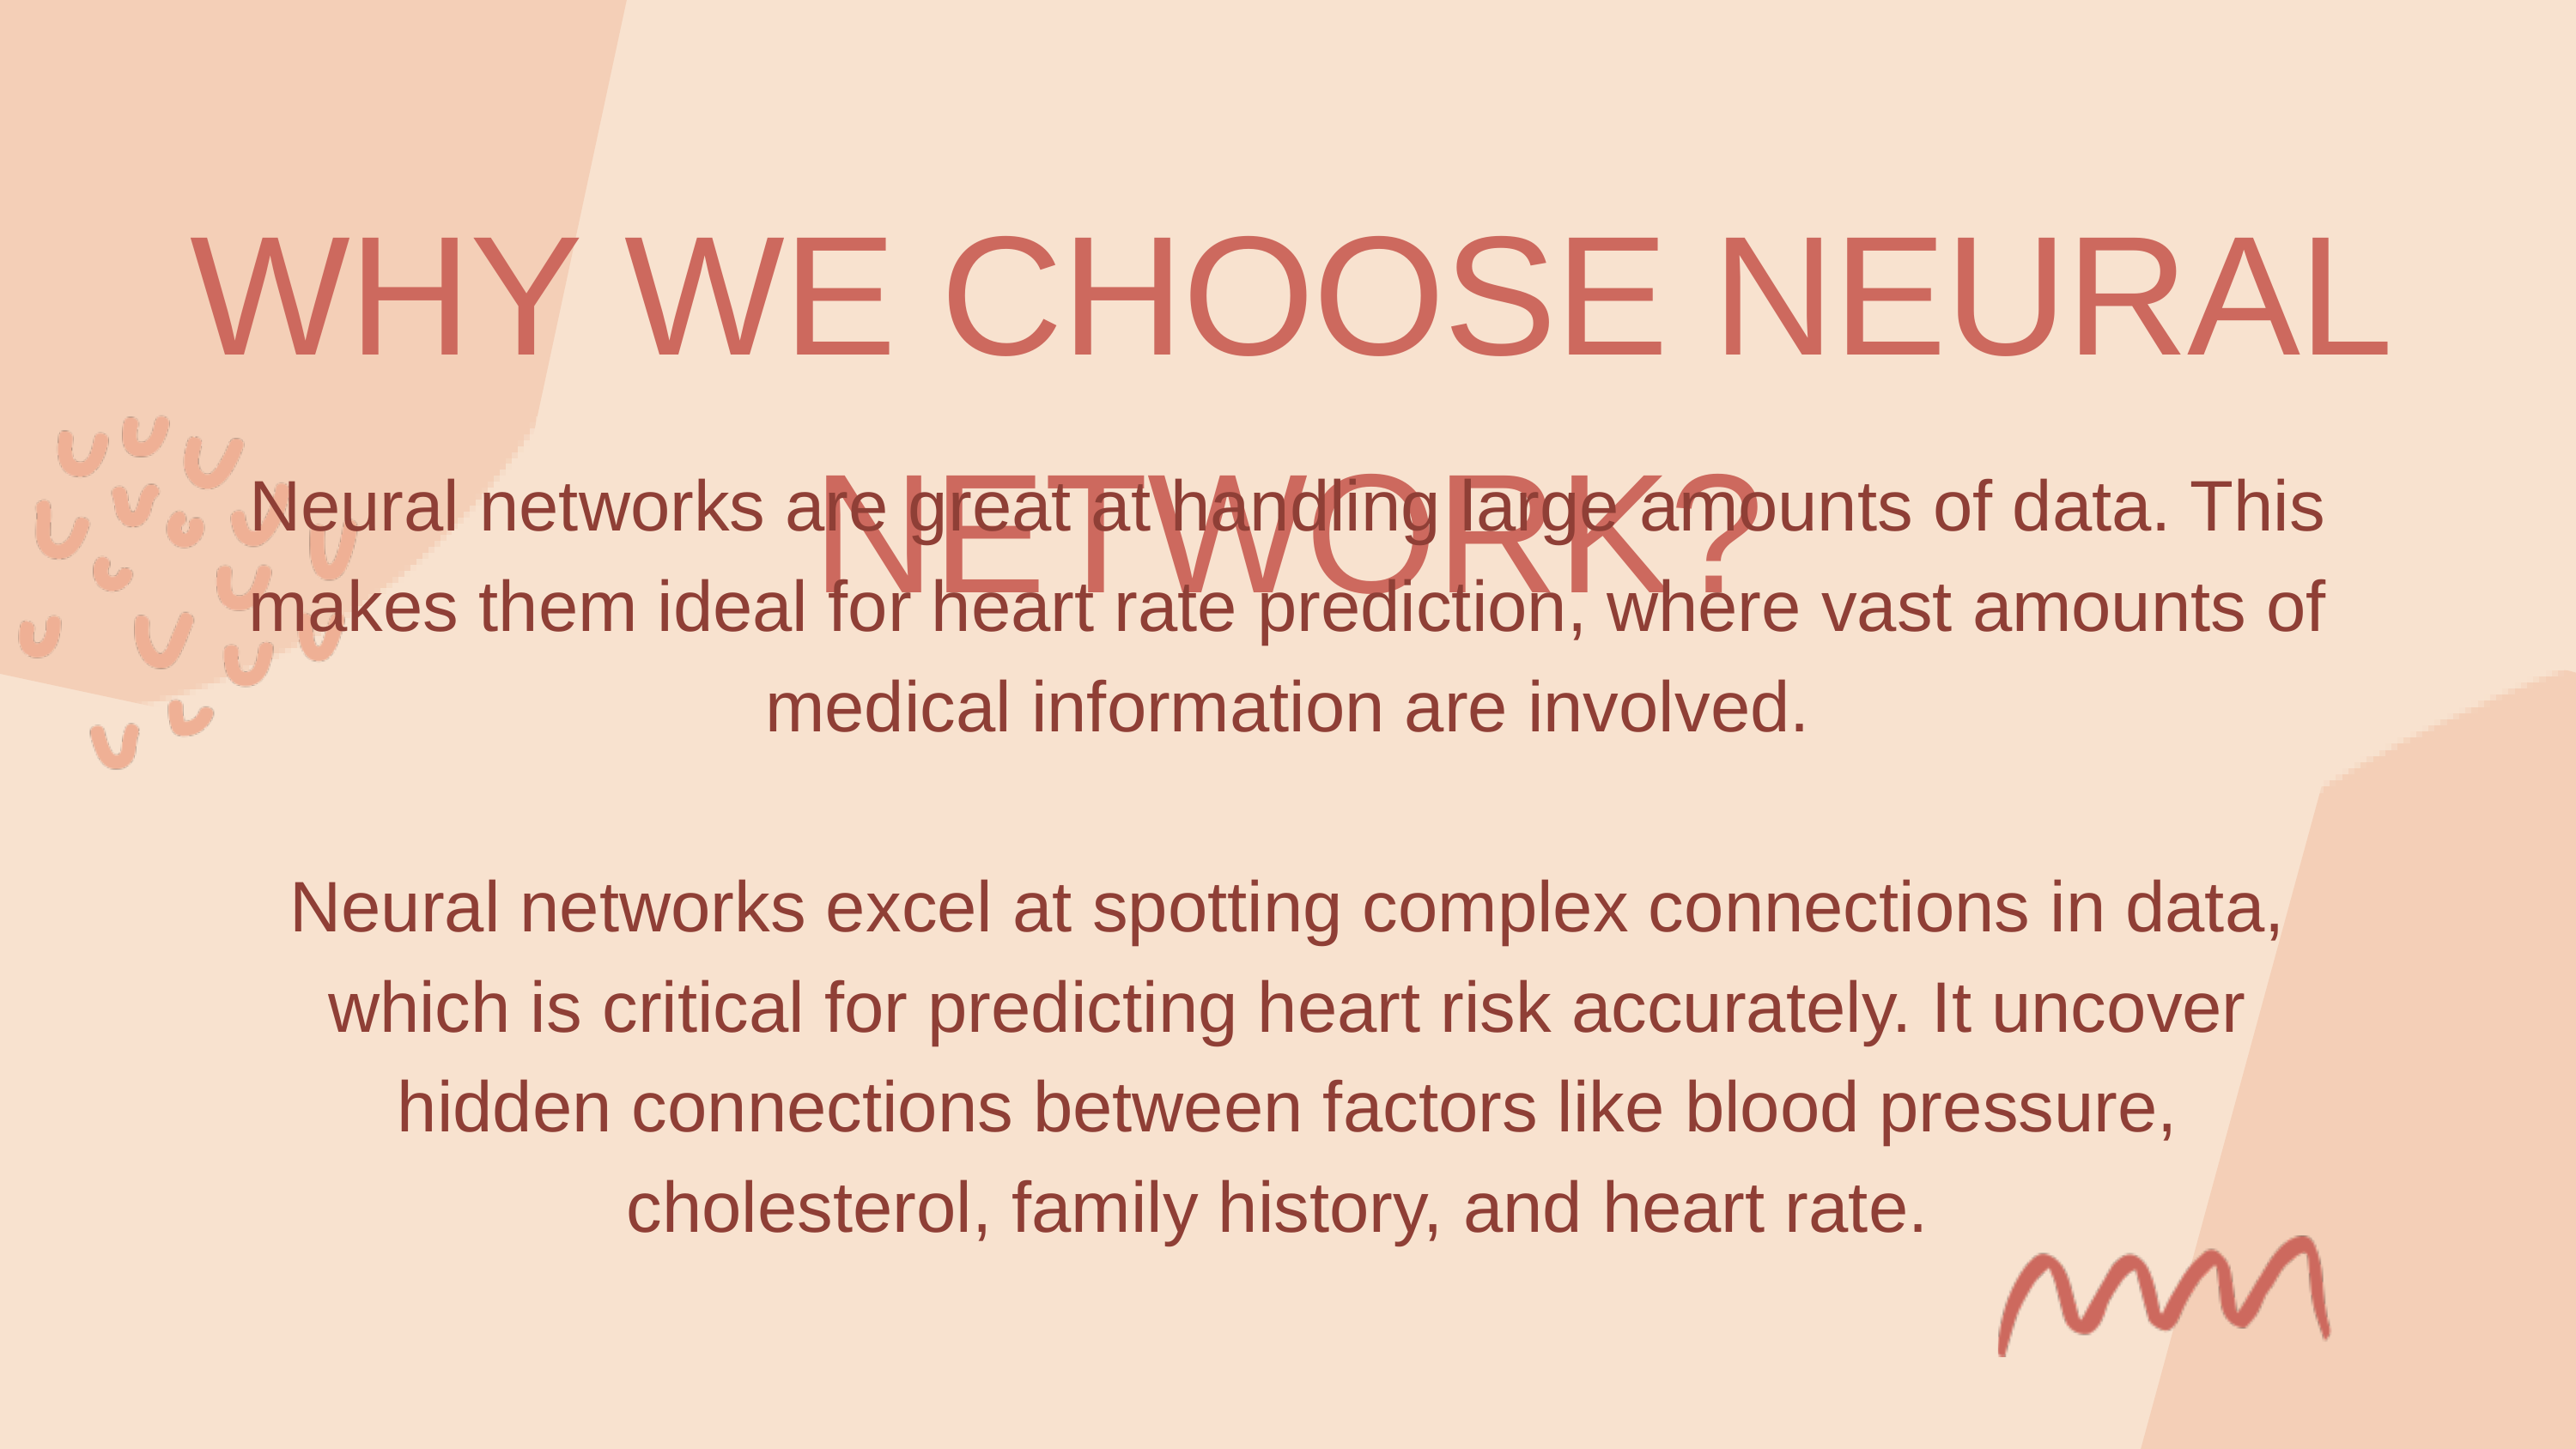

WHY WE CHOOSE NEURAL NETWORK?

Neural networks are great at handling large amounts of data. This makes them ideal for heart rate prediction, where vast amounts of medical information are involved.

Neural networks excel at spotting complex connections in data, which is critical for predicting heart risk accurately. It uncover hidden connections between factors like blood pressure, cholesterol, family history, and heart rate.